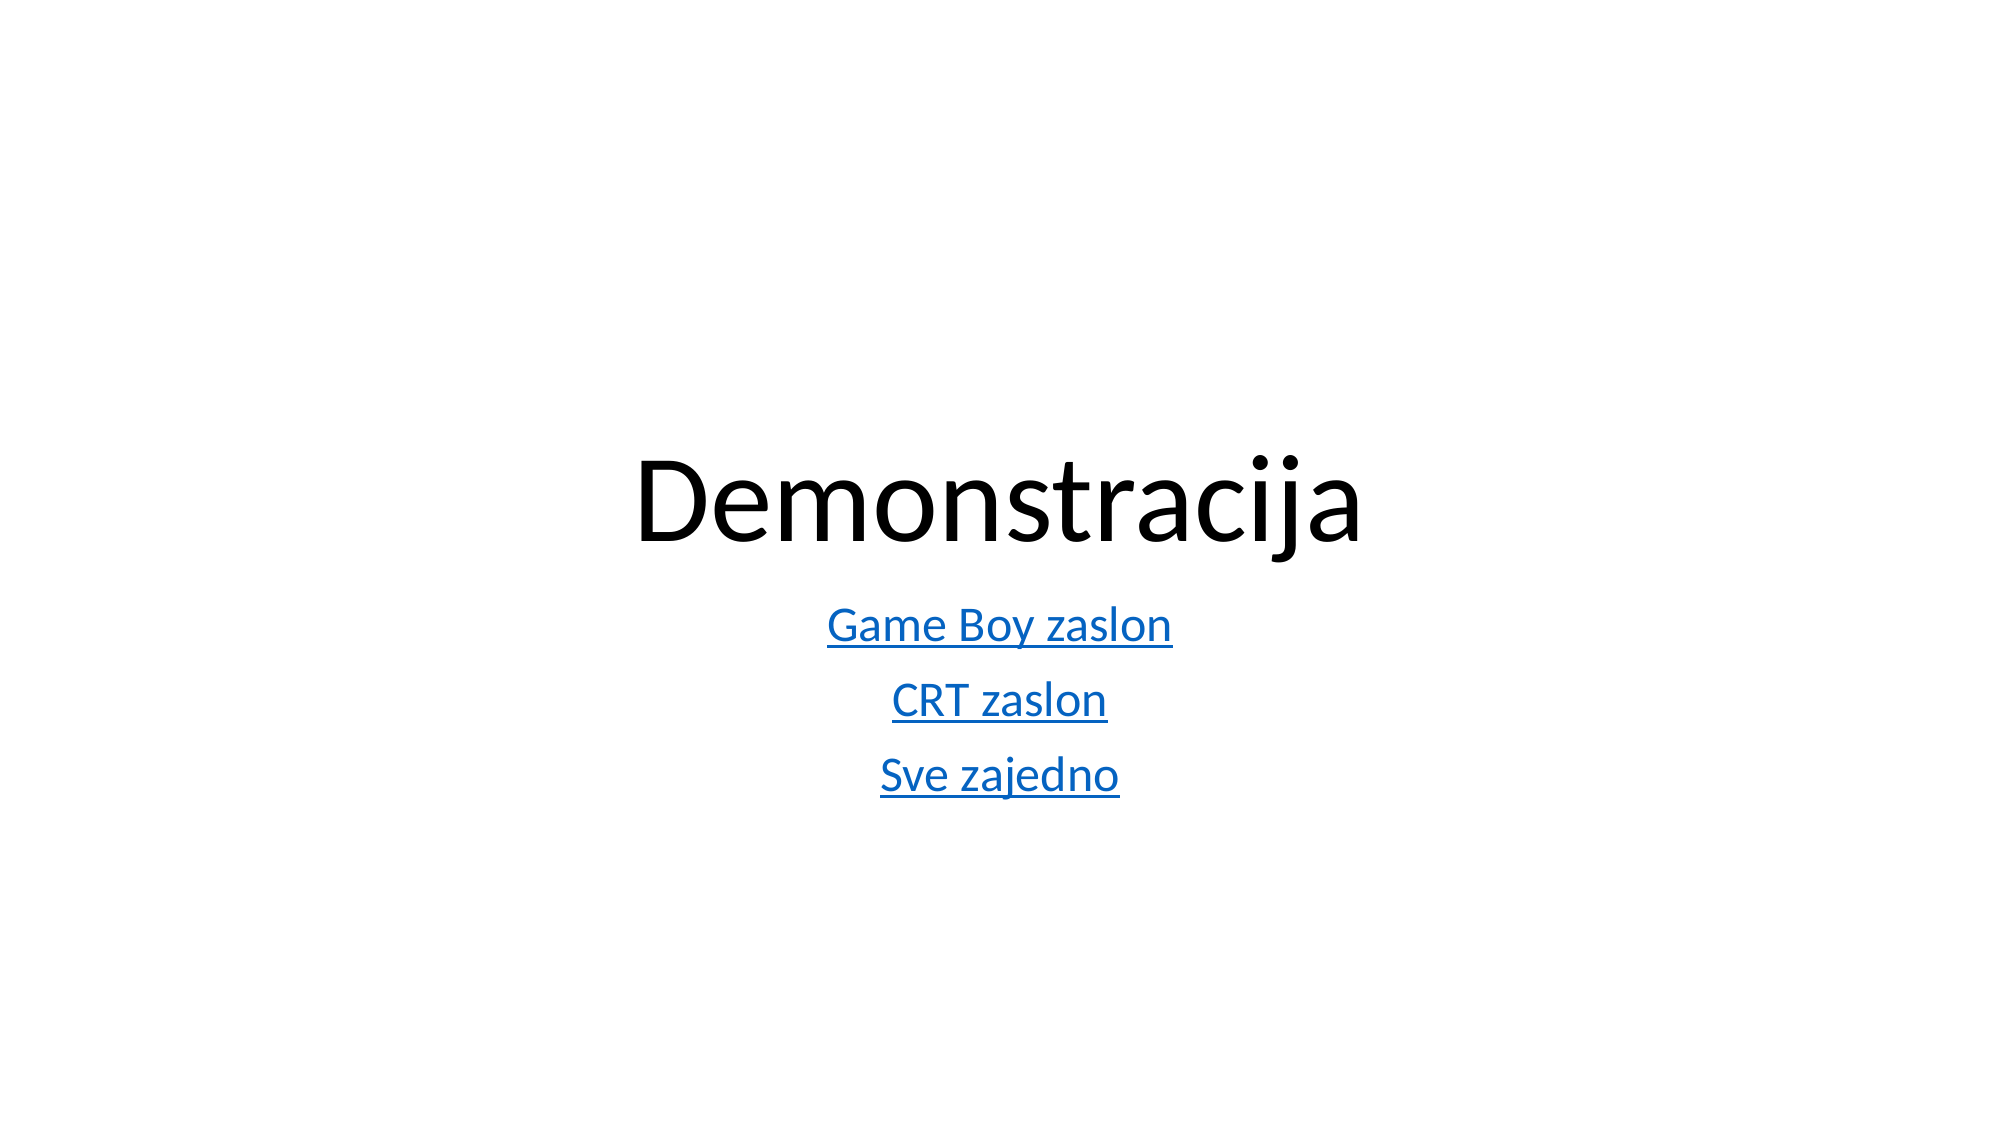

# Demonstracija
Game Boy zaslon
CRT zaslon
Sve zajedno